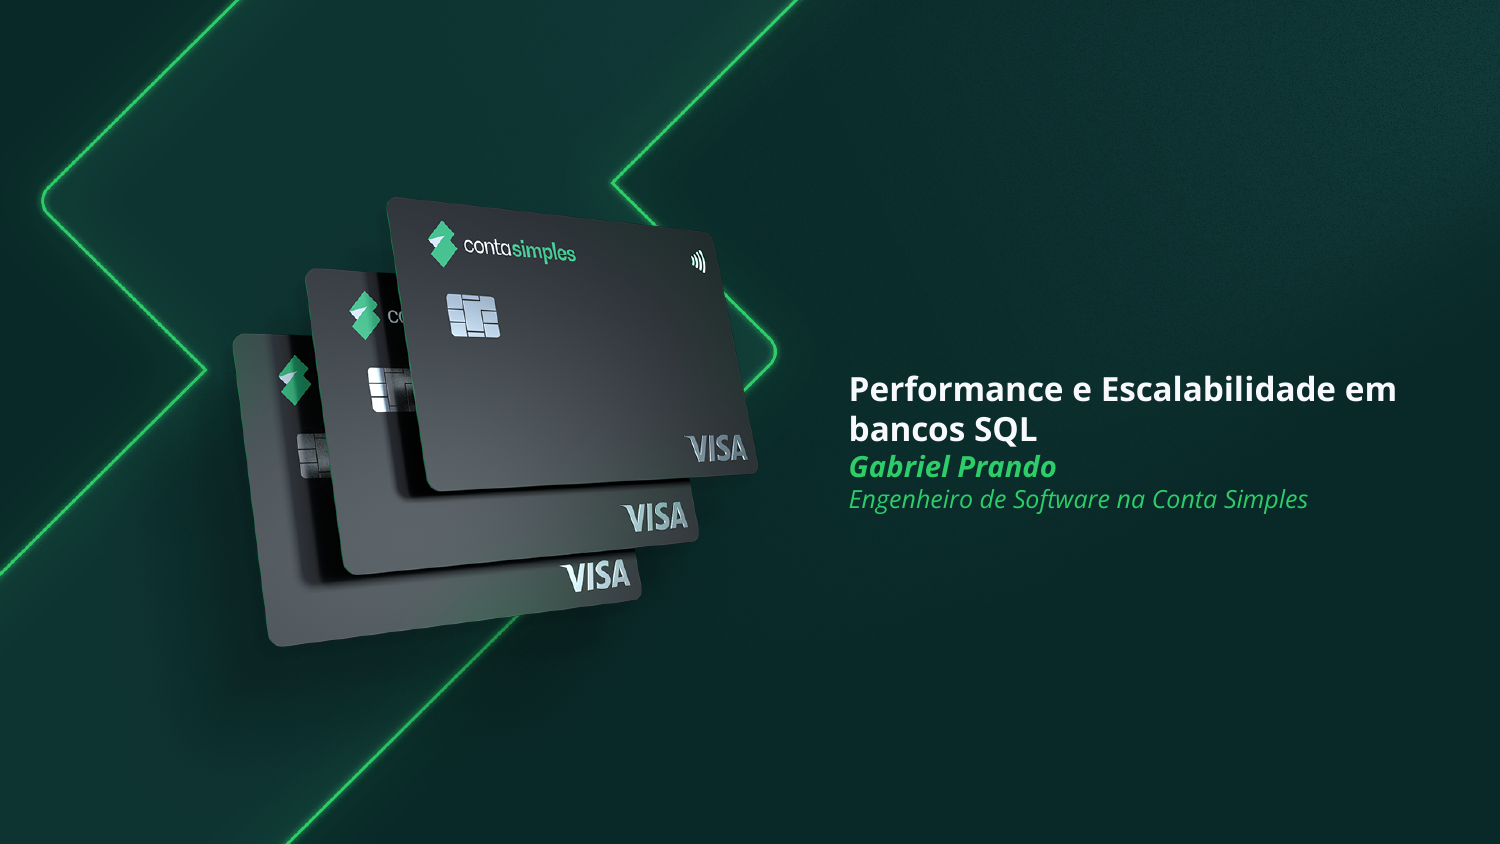

Performance e Escalabilidade em bancos SQL
Gabriel Prando
Engenheiro de Software na Conta Simples